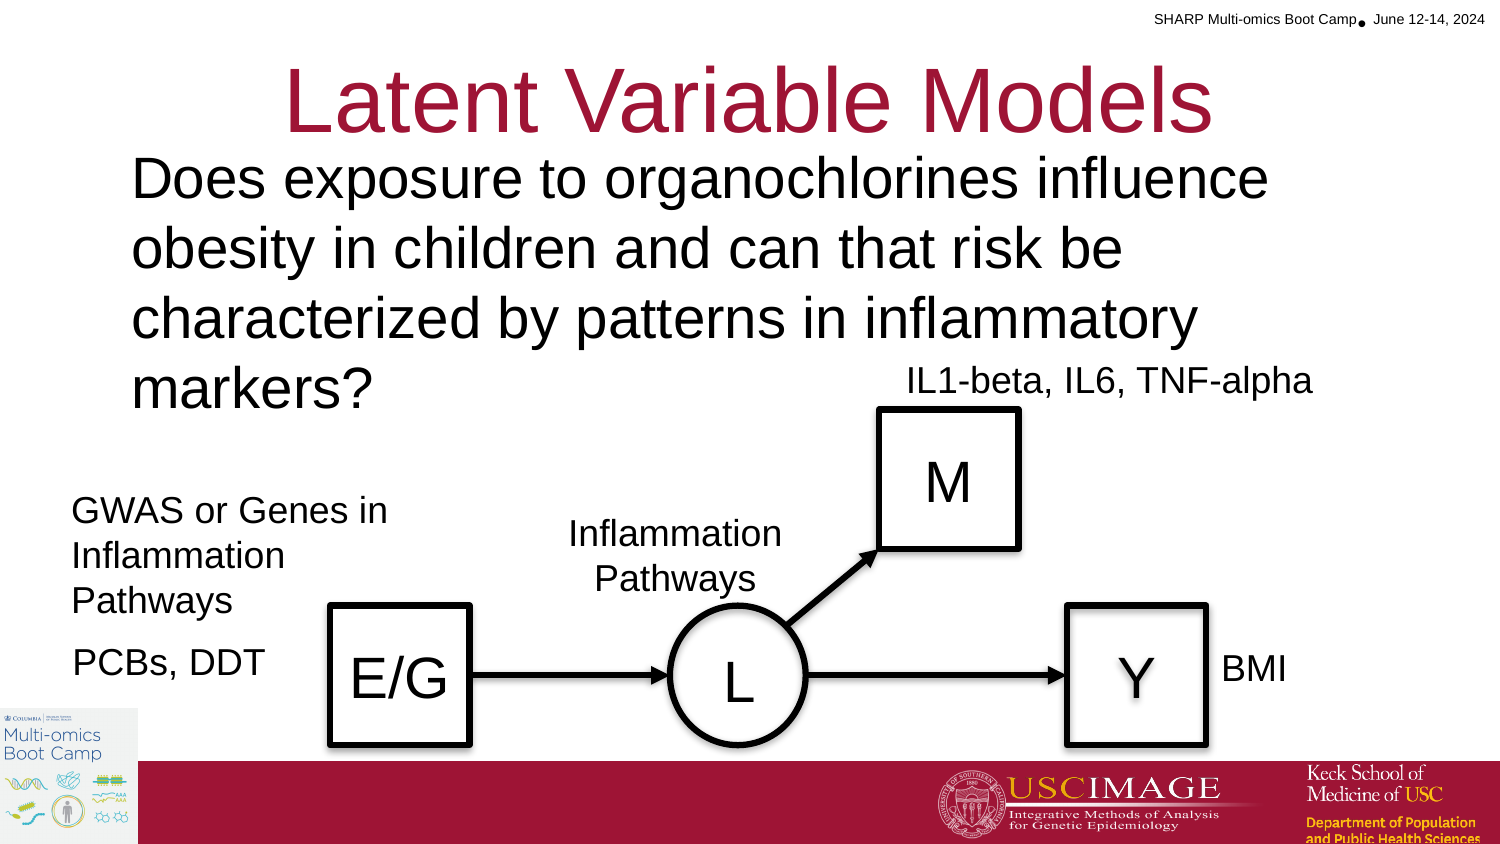

# Latent Variable Models
Does exposure to organochlorines influence obesity in children and can that risk be characterized by patterns in inflammatory markers?
IL1-beta, IL6, TNF-alpha
M
GWAS or Genes in Inflammation Pathways
Inflammation Pathways
E/G

Y
PCBs, DDT
L
BMI